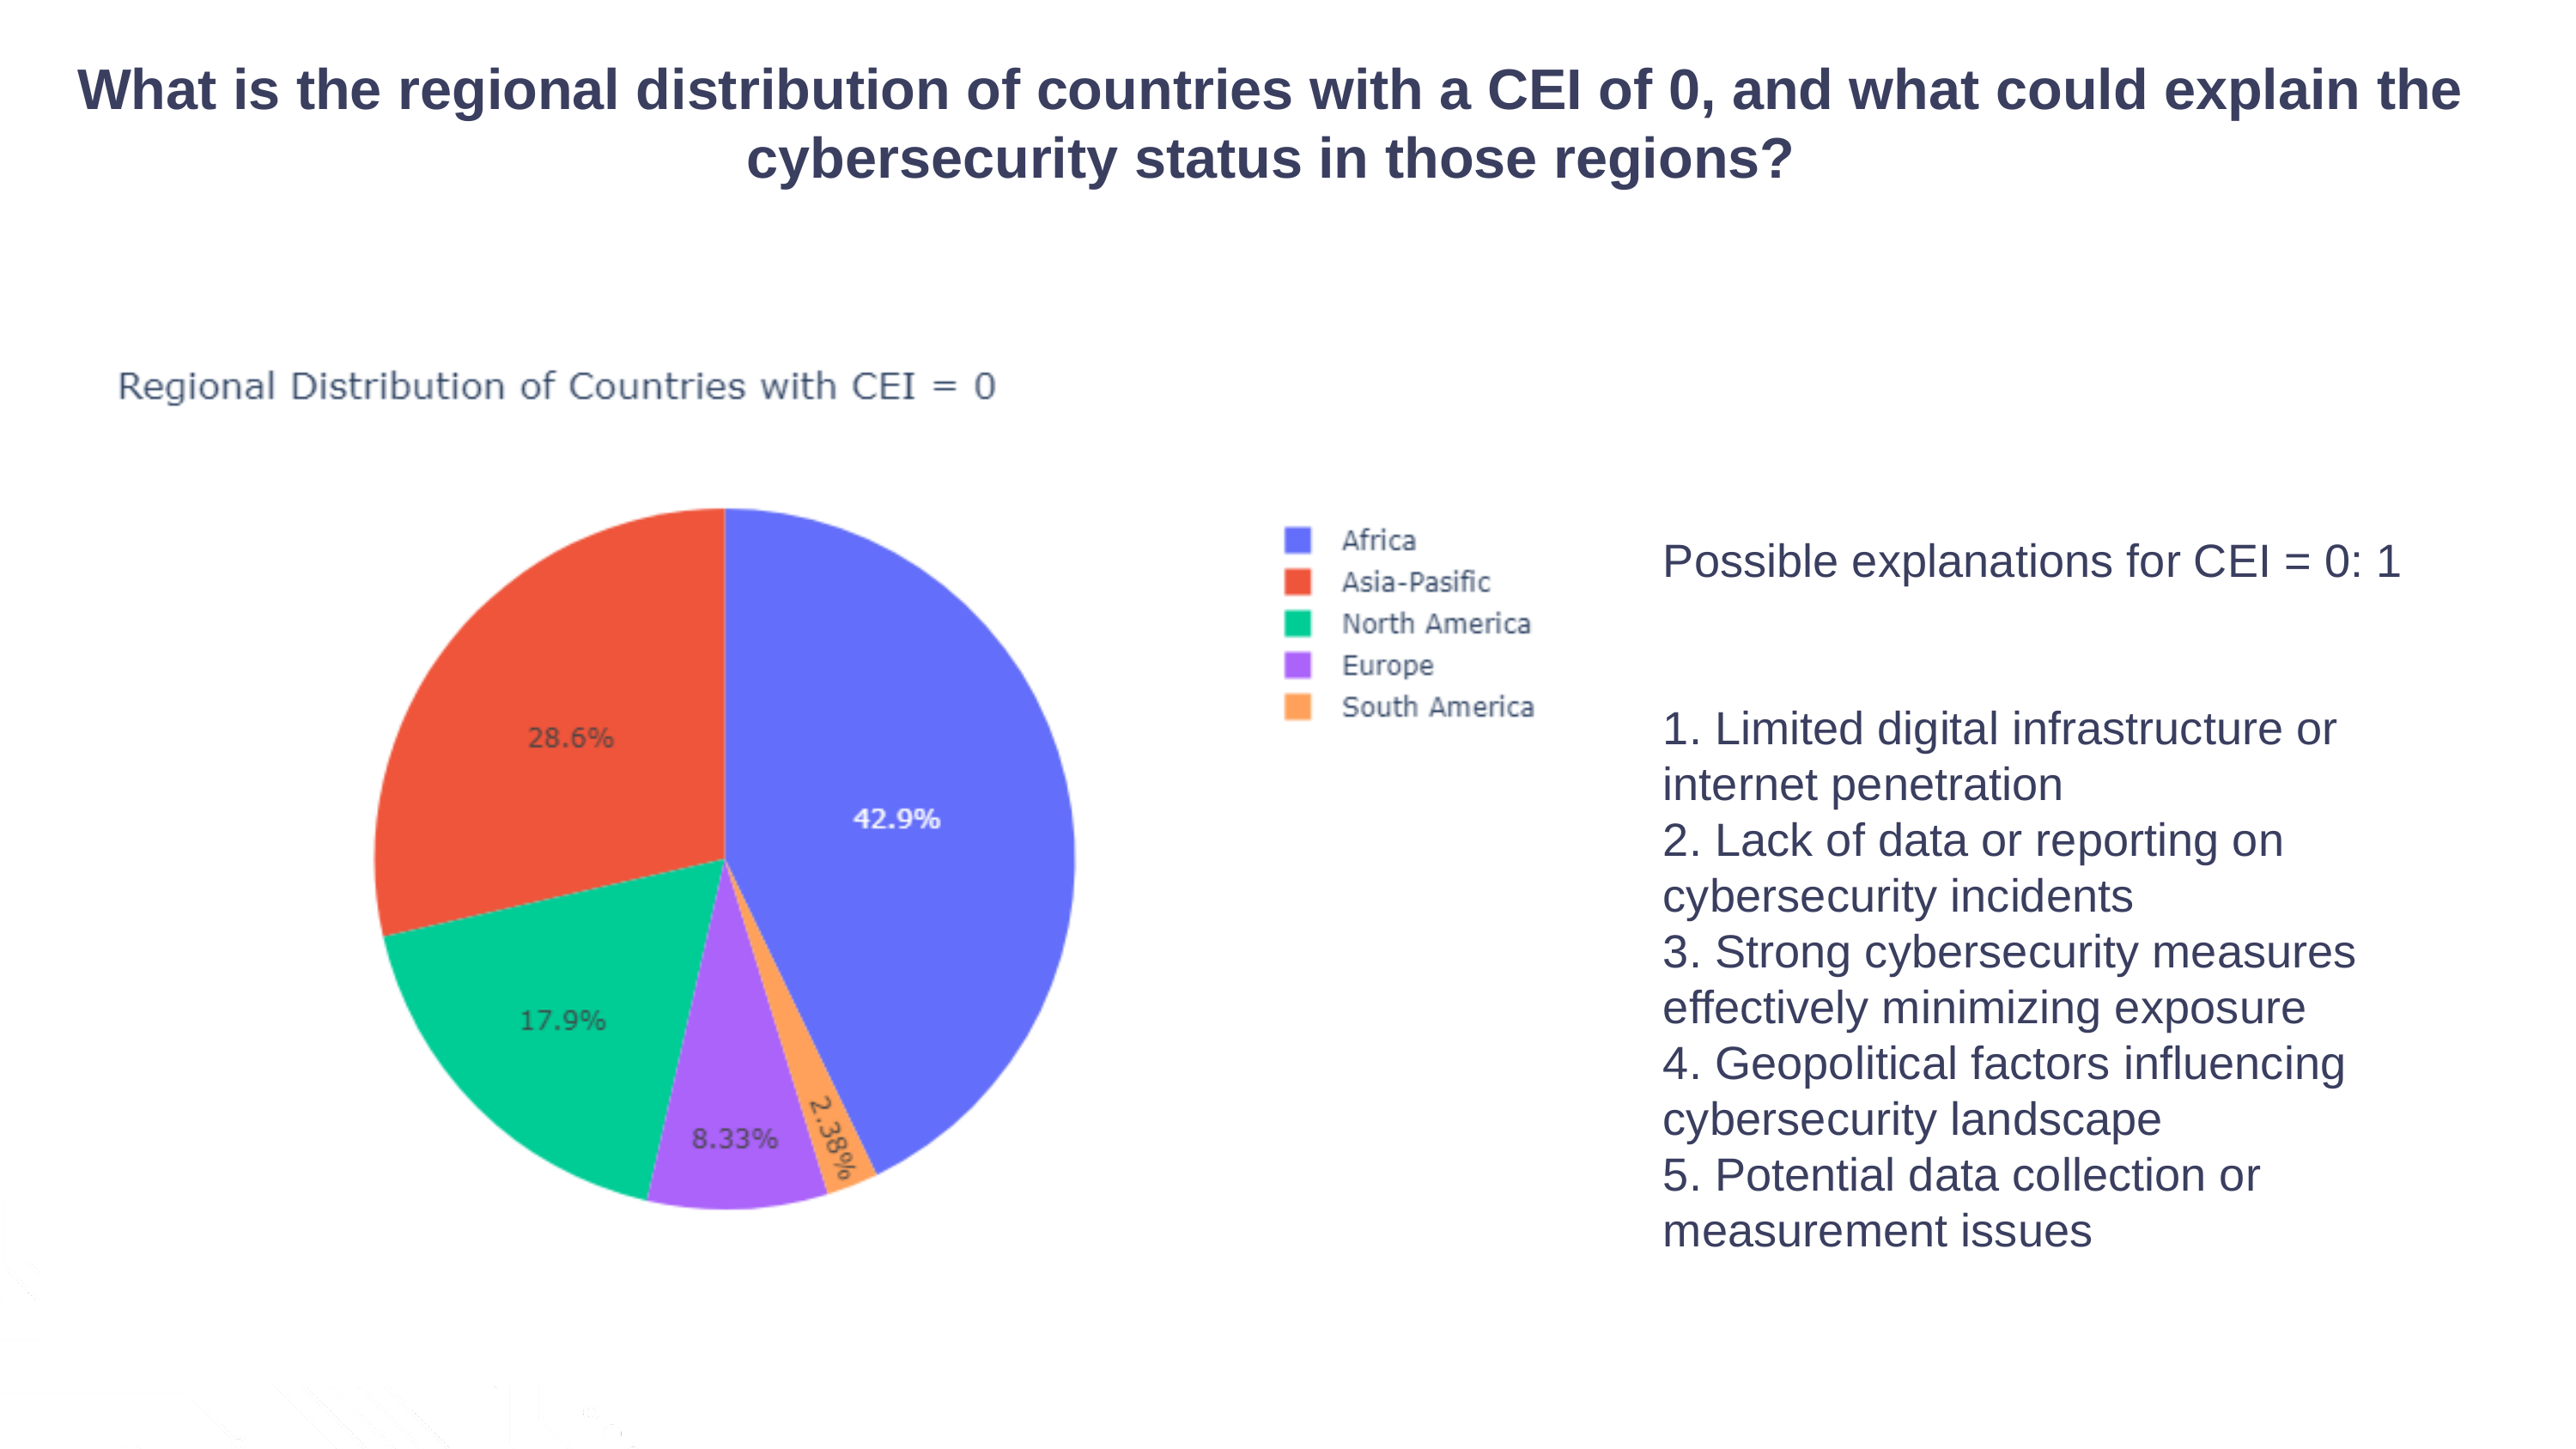

What is the regional distribution of countries with a CEI of 0, and what could explain the cybersecurity status in those regions?

Possible explanations for CEI = 0: 1

1. Limited digital infrastructure or internet penetration
2. Lack of data or reporting on cybersecurity incidents
3. Strong cybersecurity measures effectively minimizing exposure
4. Geopolitical factors influencing cybersecurity landscape
5. Potential data collection or measurement issues